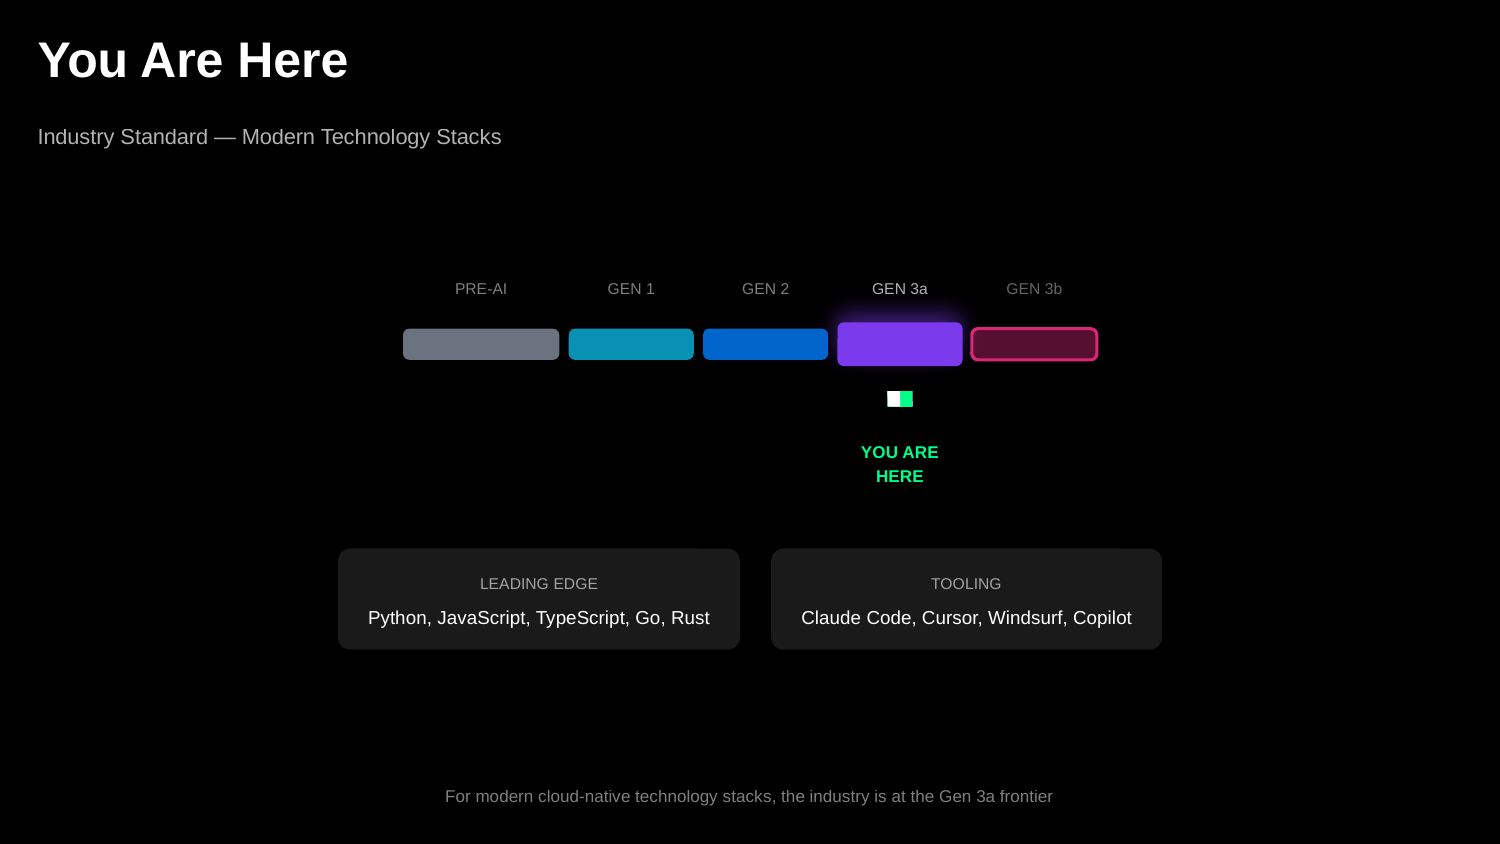

You Are Here
Industry Standard — Modern Technology Stacks
PRE-AI
GEN 1
GEN 2
GEN 3a
GEN 3b

YOU ARE HERE

LEADING EDGE
TOOLING
Python, JavaScript, TypeScript, Go, Rust
Claude Code, Cursor, Windsurf, Copilot
For modern cloud-native technology stacks, the industry is at the Gen 3a frontier